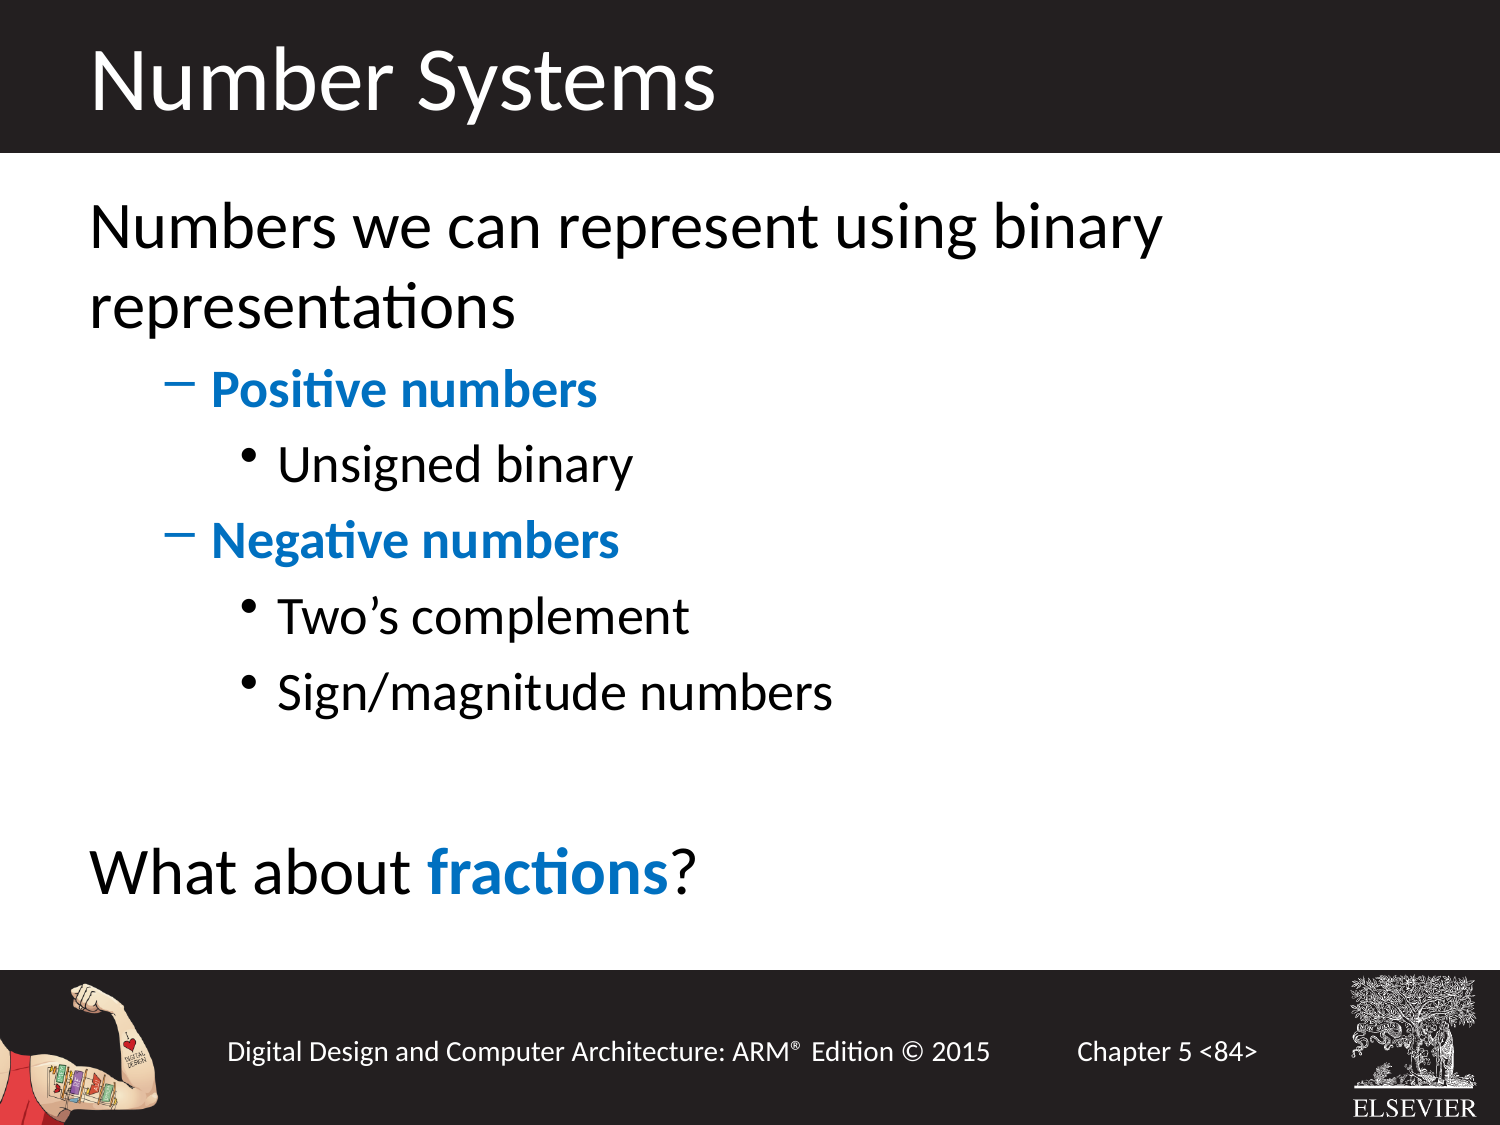

Number Systems
Numbers we can represent using binary representations
Positive numbers
Unsigned binary
Negative numbers
Two’s complement
Sign/magnitude numbers

What about fractions?